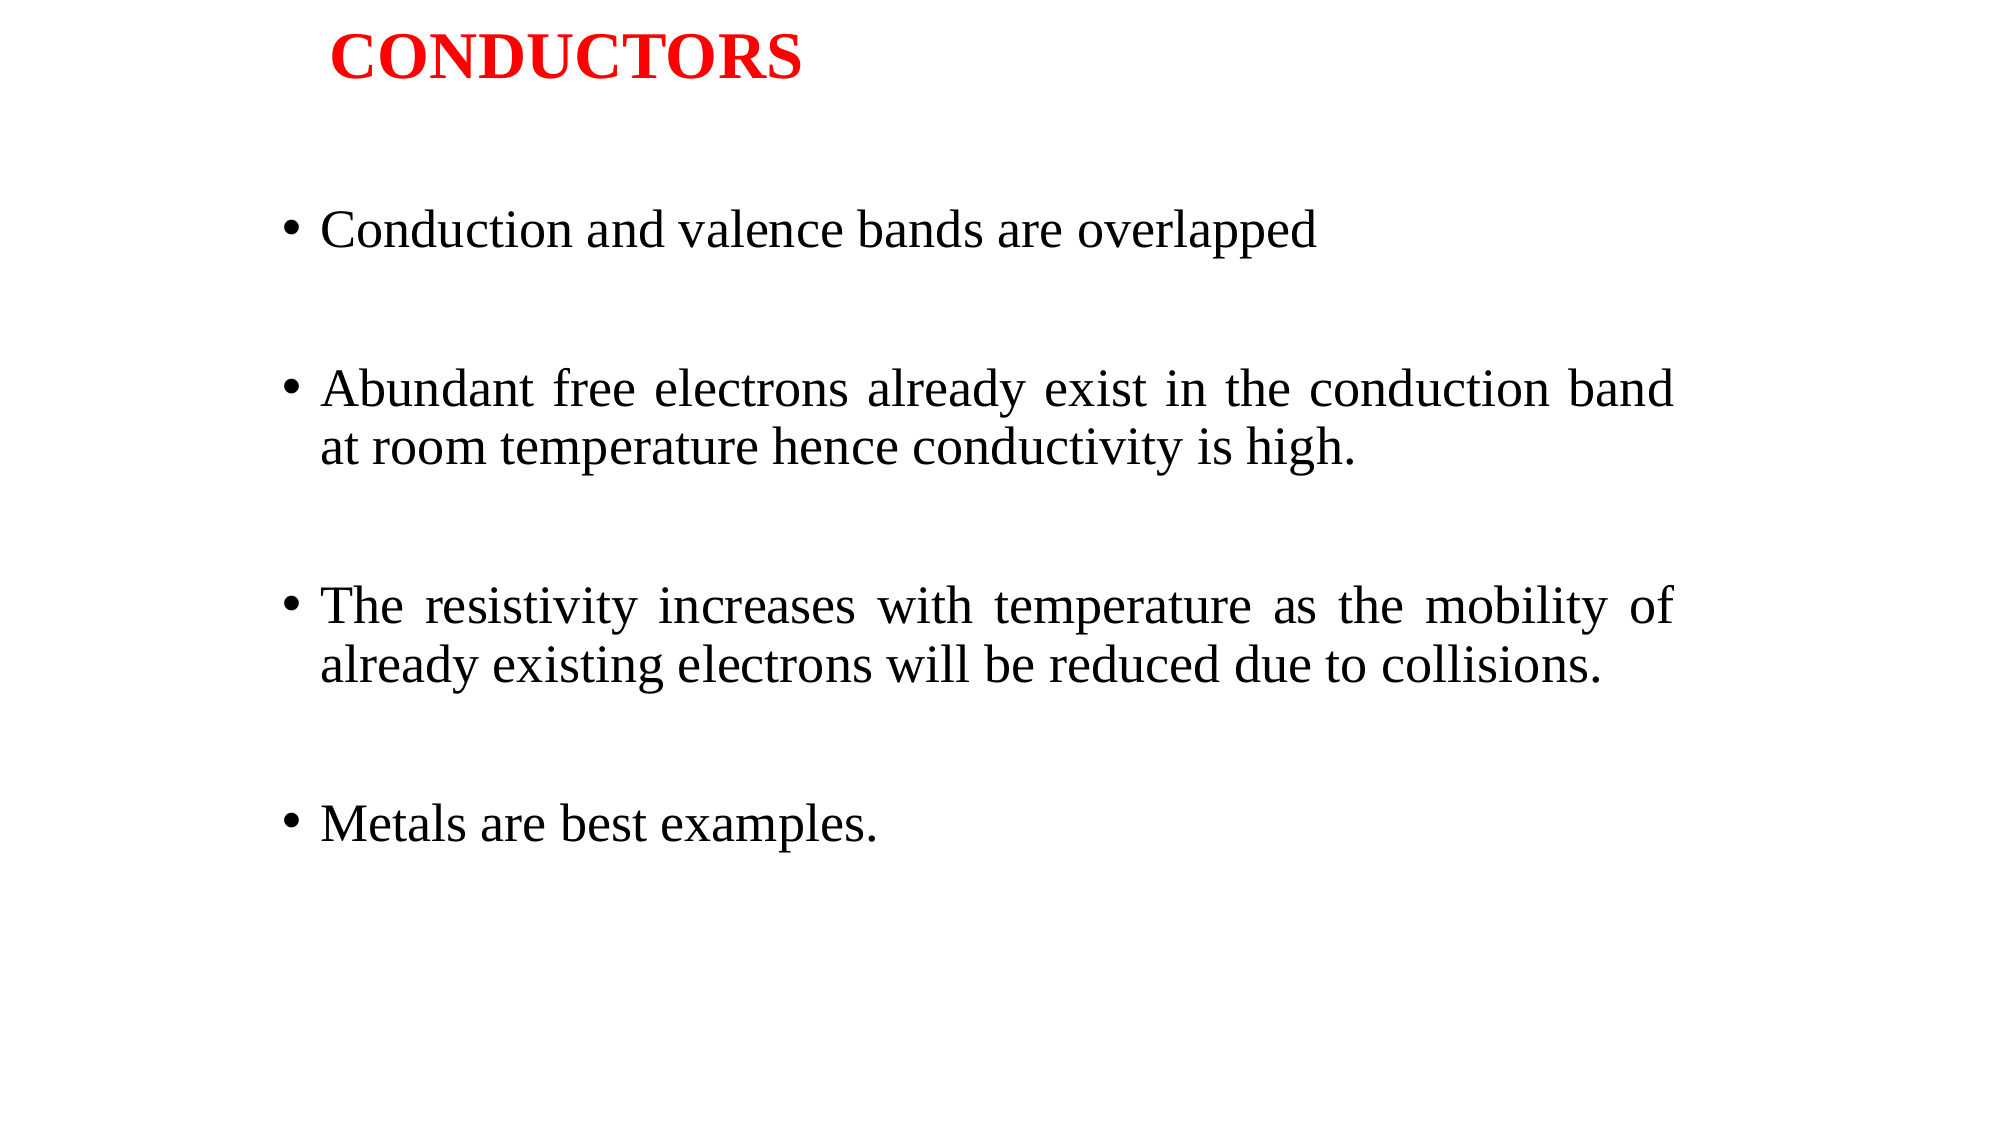

# CONDUCTORS
Conduction and valence bands are overlapped

Abundant free electrons already exist in the conduction band at room temperature hence conductivity is high.

The resistivity increases with temperature as the mobility of already existing electrons will be reduced due to collisions.

Metals are best examples.